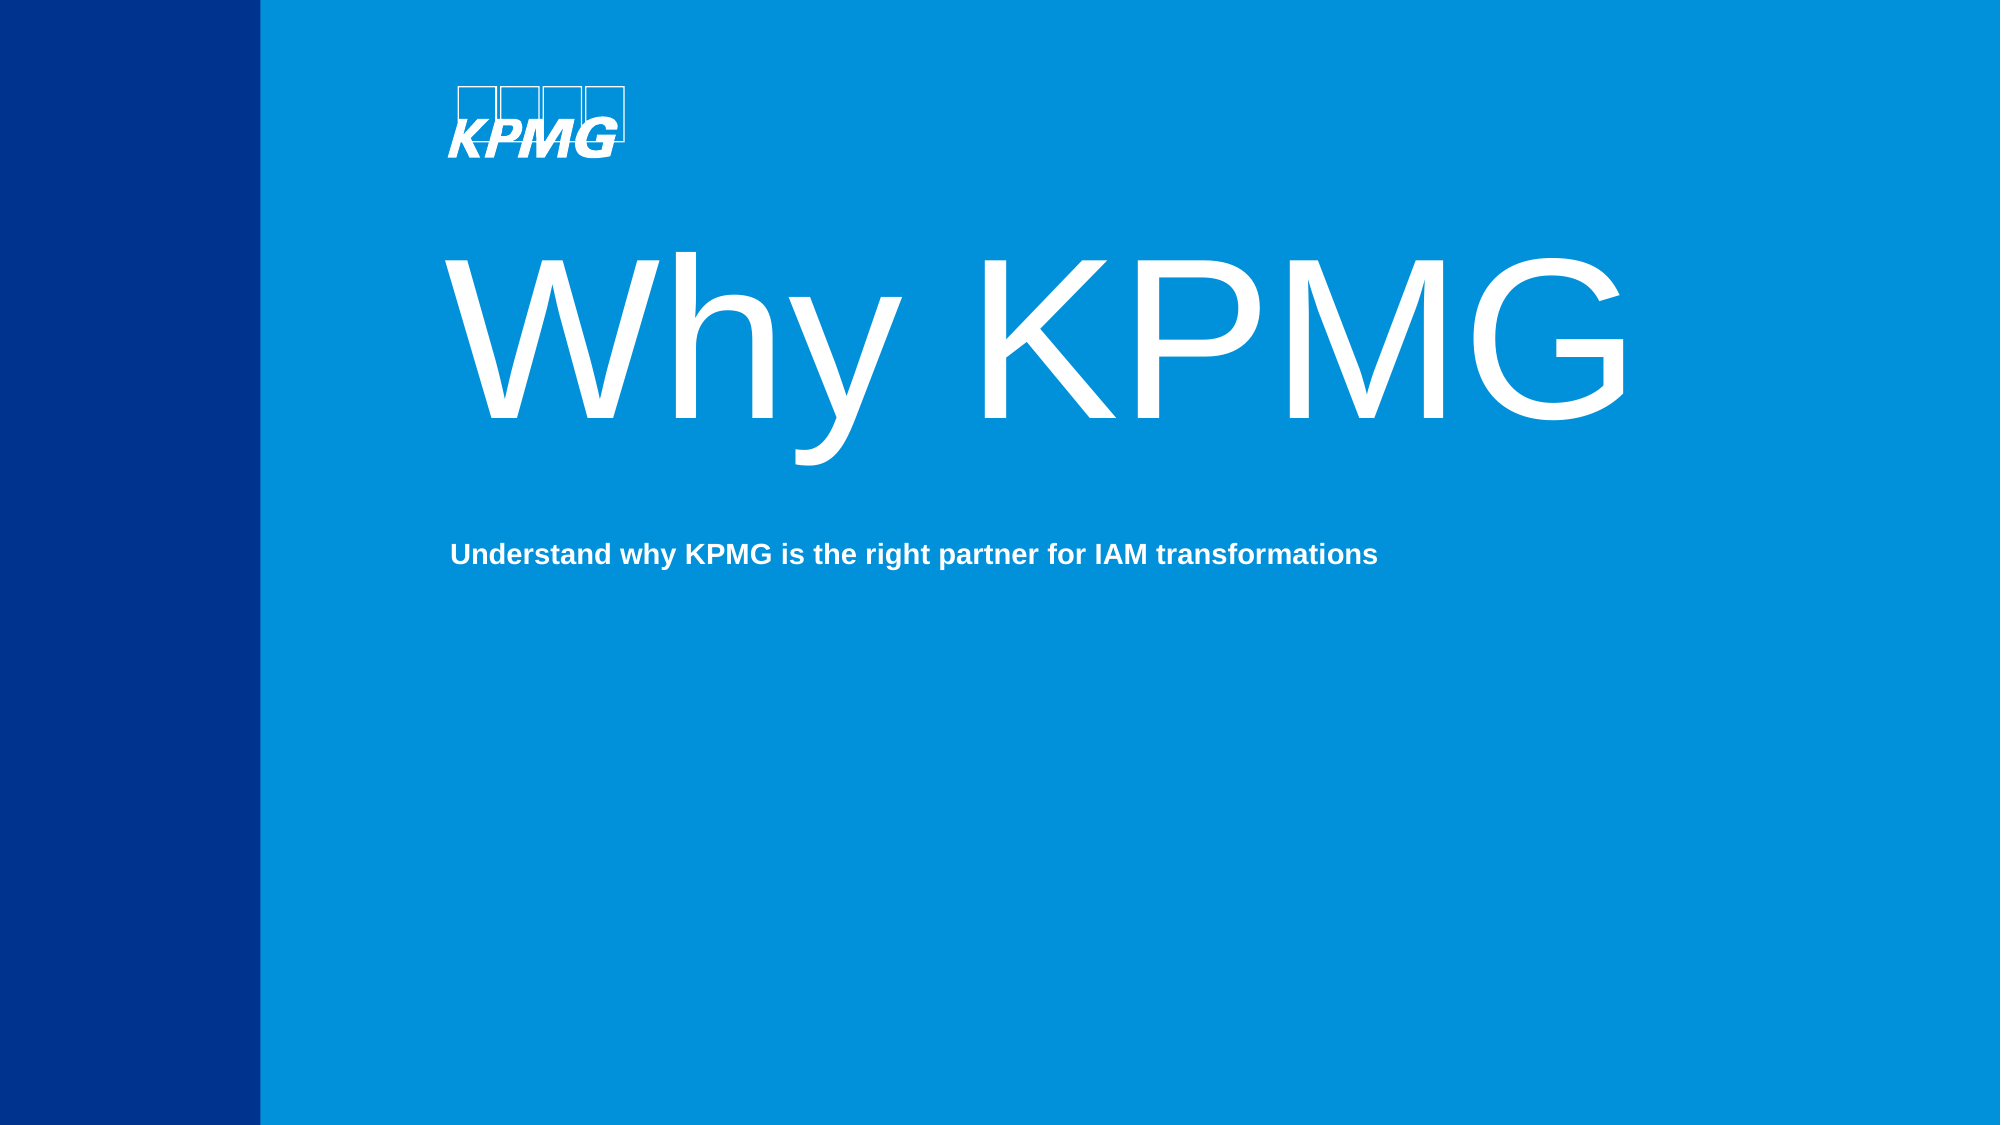

# Why KPMG
Understand why KPMG is the right partner for IAM transformations